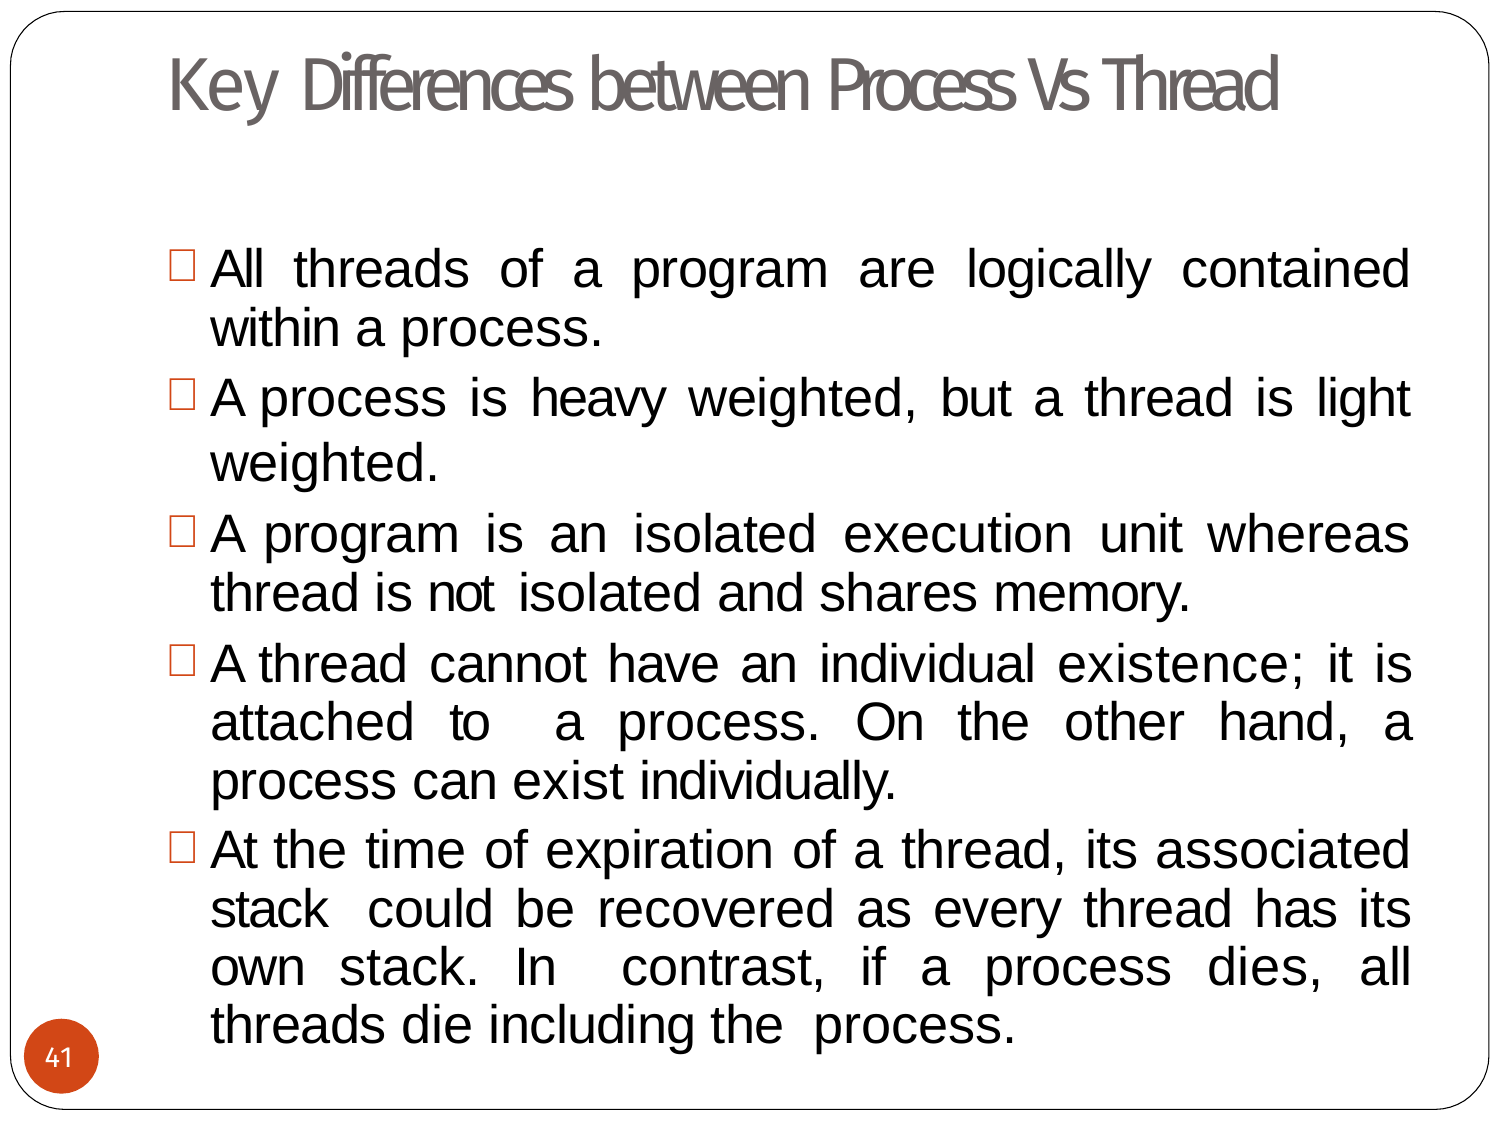

# Key Differences  between  Process  Vs  Thread
All threads of a program are logically contained within a  process.
A process is heavy weighted, but a thread is light weighted.
A program is an isolated execution unit whereas thread is not  isolated and shares memory.
A thread cannot have an individual existence; it is attached to  a process. On the other hand, a process can exist individually.
At the time of expiration of a thread, its associated stack  could be recovered as every thread has its own stack. In  contrast, if a process dies, all threads die including the  process.

41